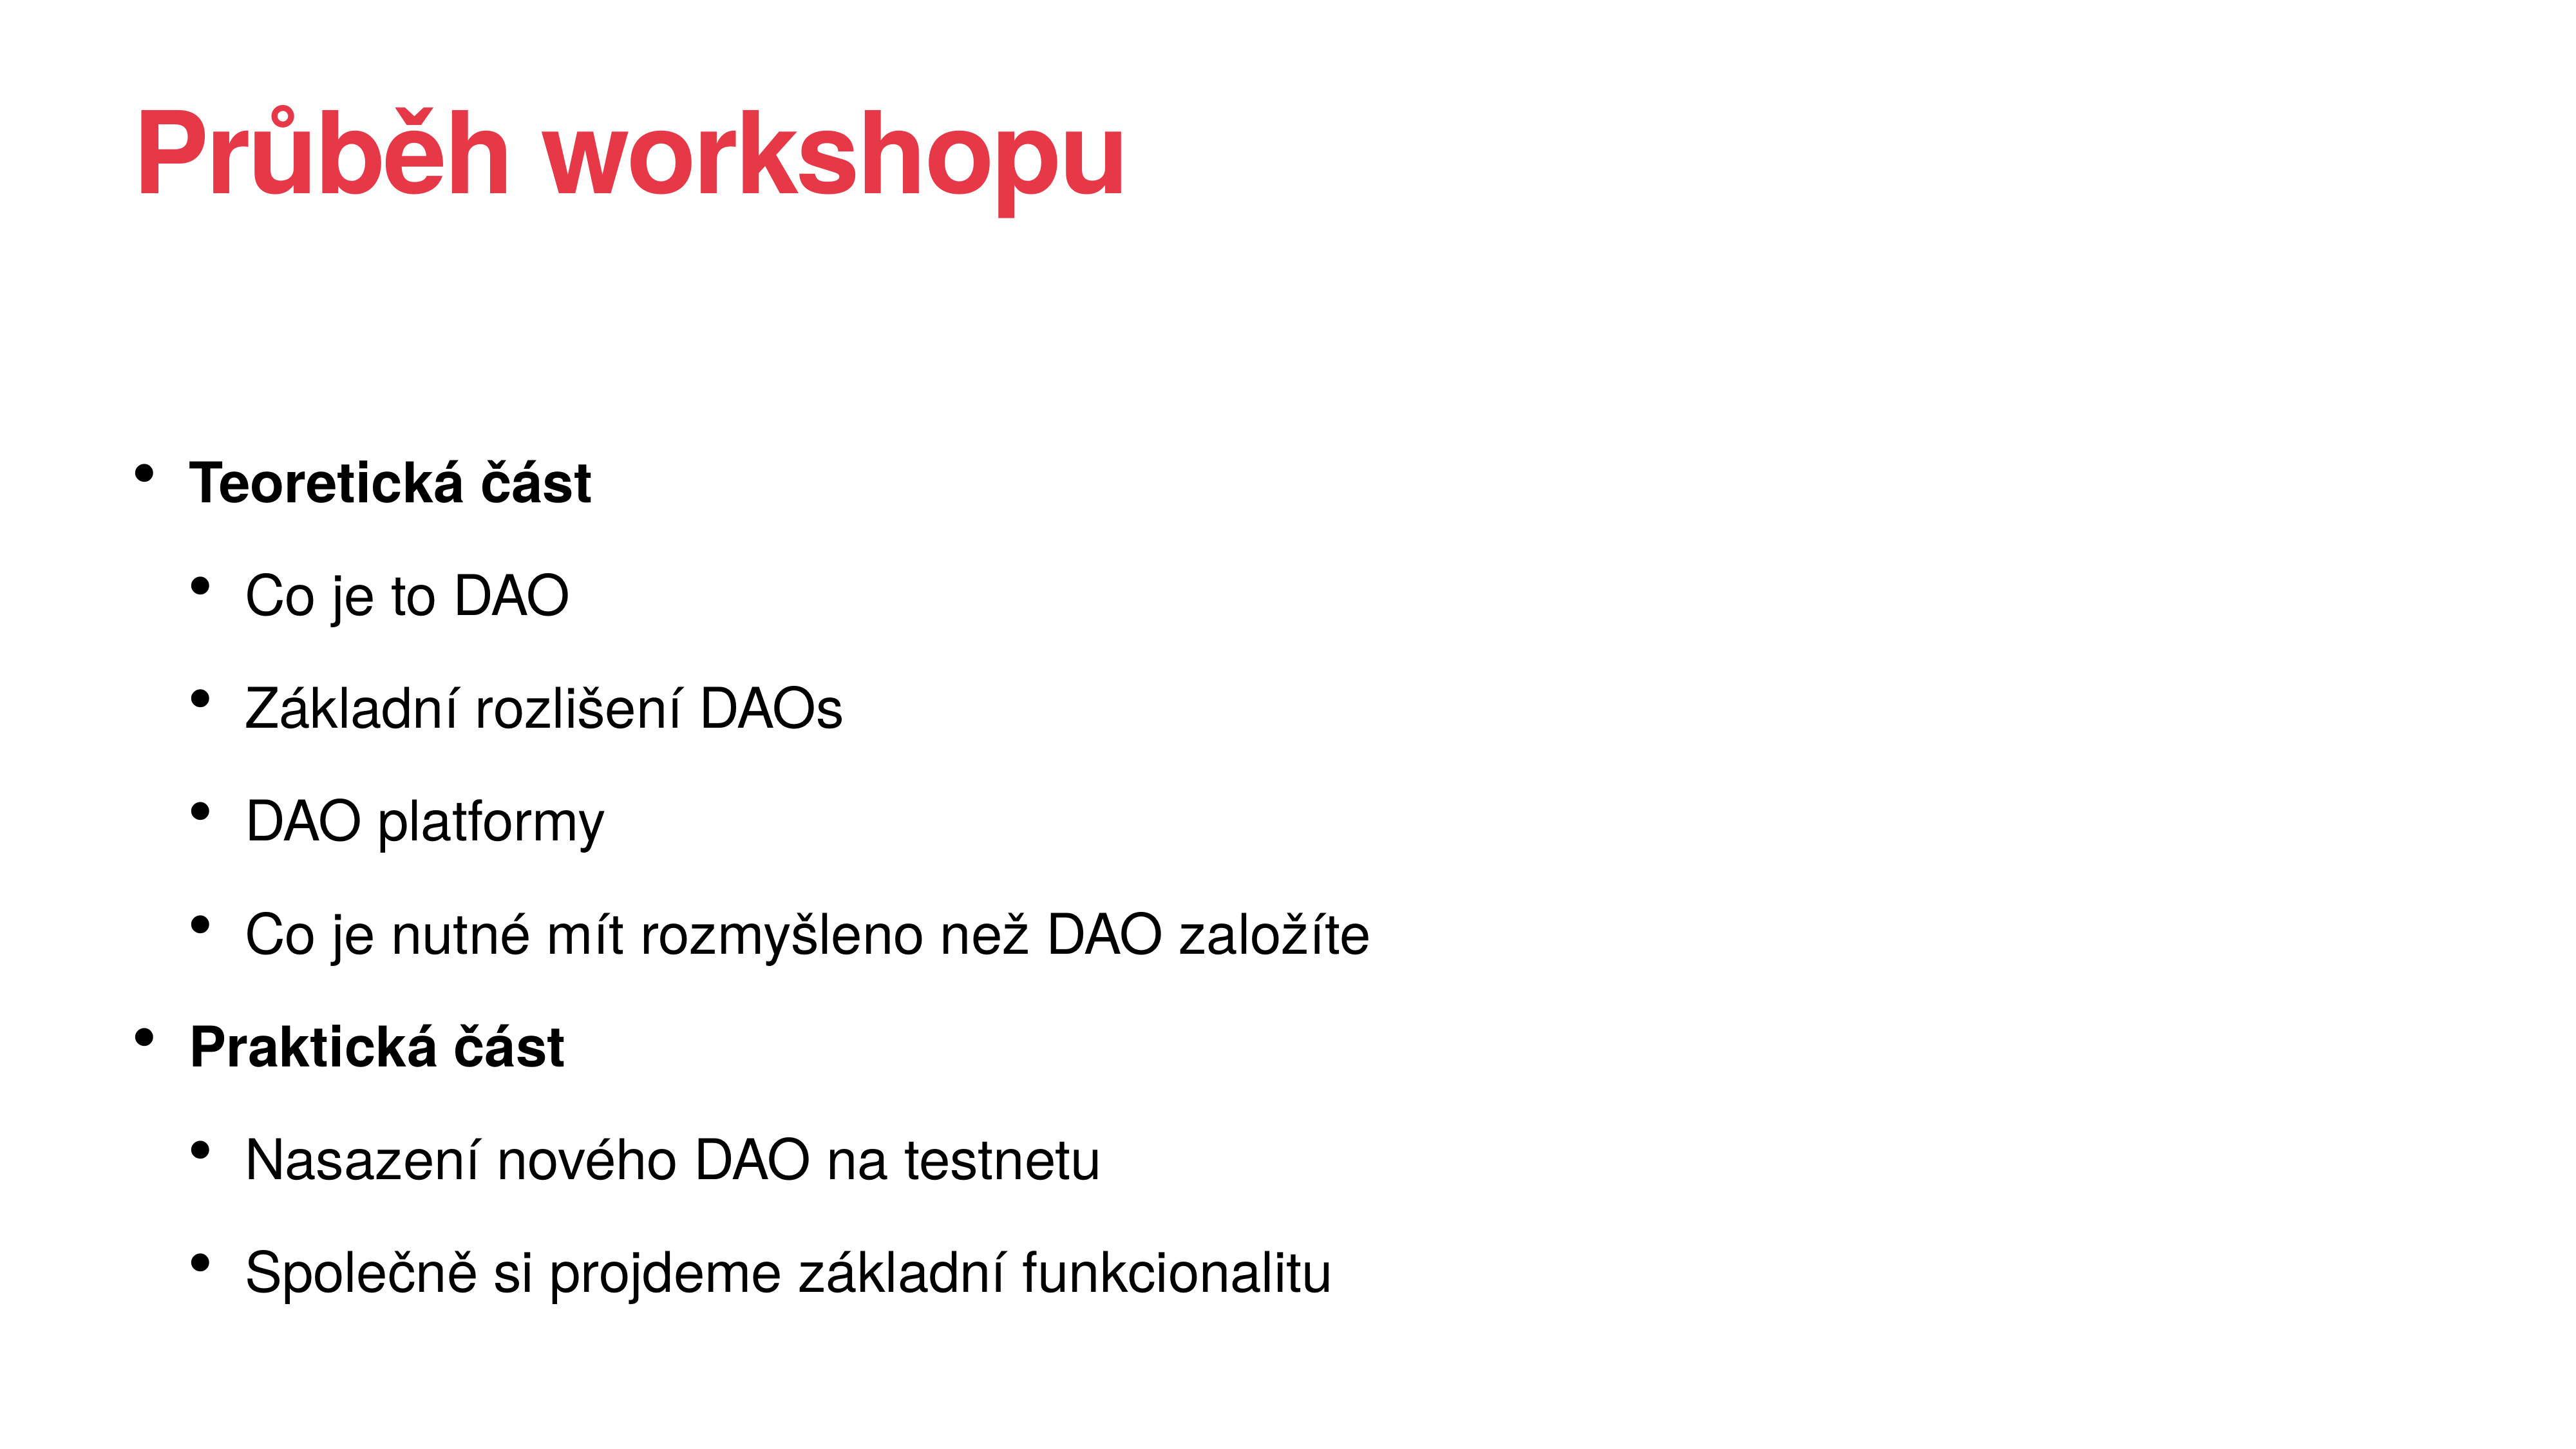

# Průběh workshopu
Teoretická část
Co je to DAO
Základní rozlišení DAOs
DAO platformy
Co je nutné mít rozmyšleno než DAO založíte
Praktická část
Nasazení nového DAO na testnetu
Společně si projdeme základní funkcionalitu